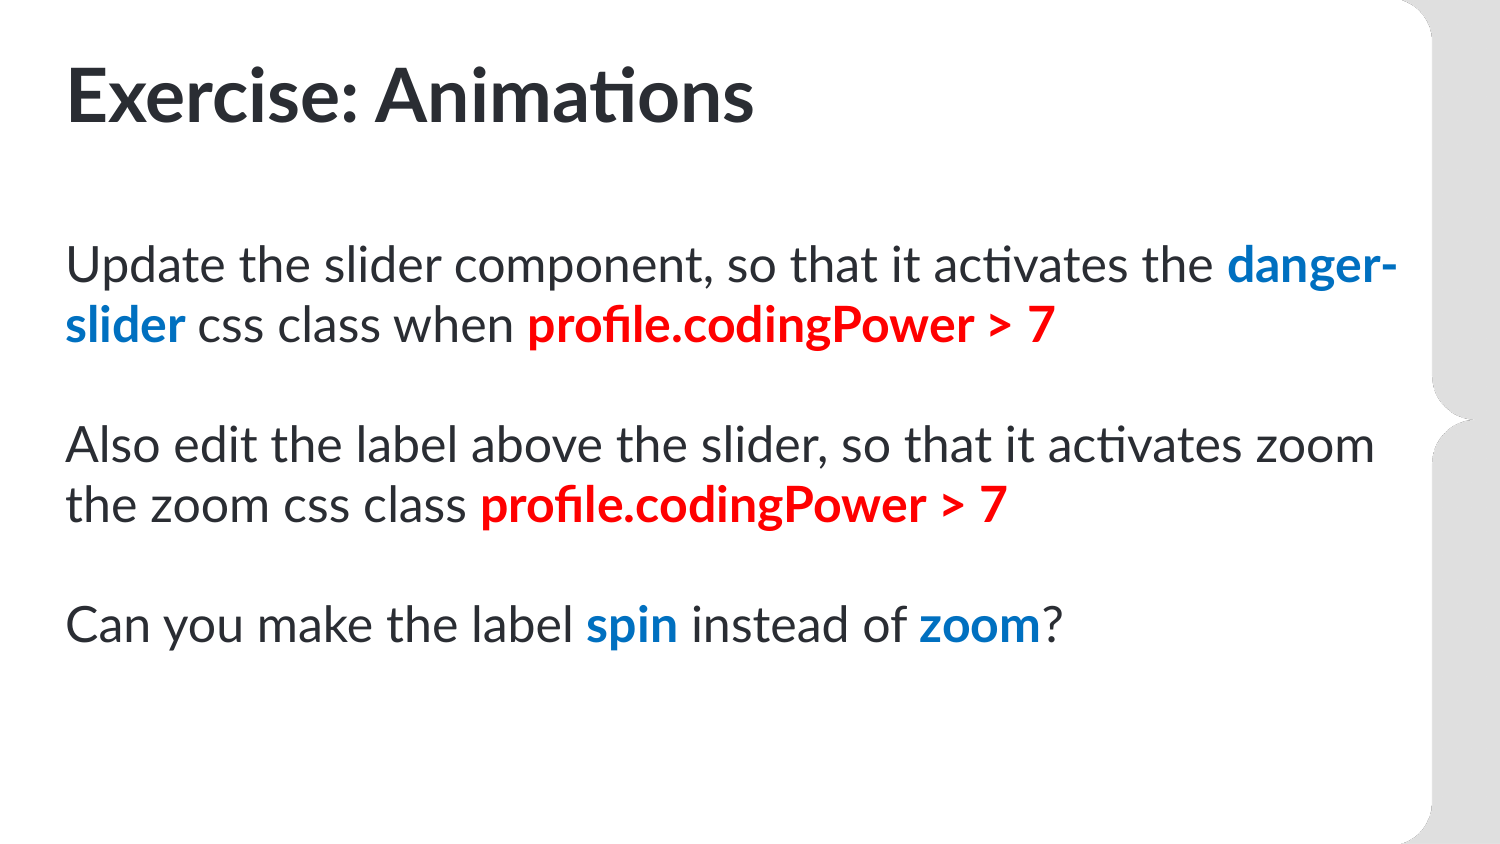

# Exercise: Animations
Update the slider component, so that it activates the danger-slider css class when profile.codingPower > 7

Also edit the label above the slider, so that it activates zoom the zoom css class profile.codingPower > 7

Can you make the label spin instead of zoom?